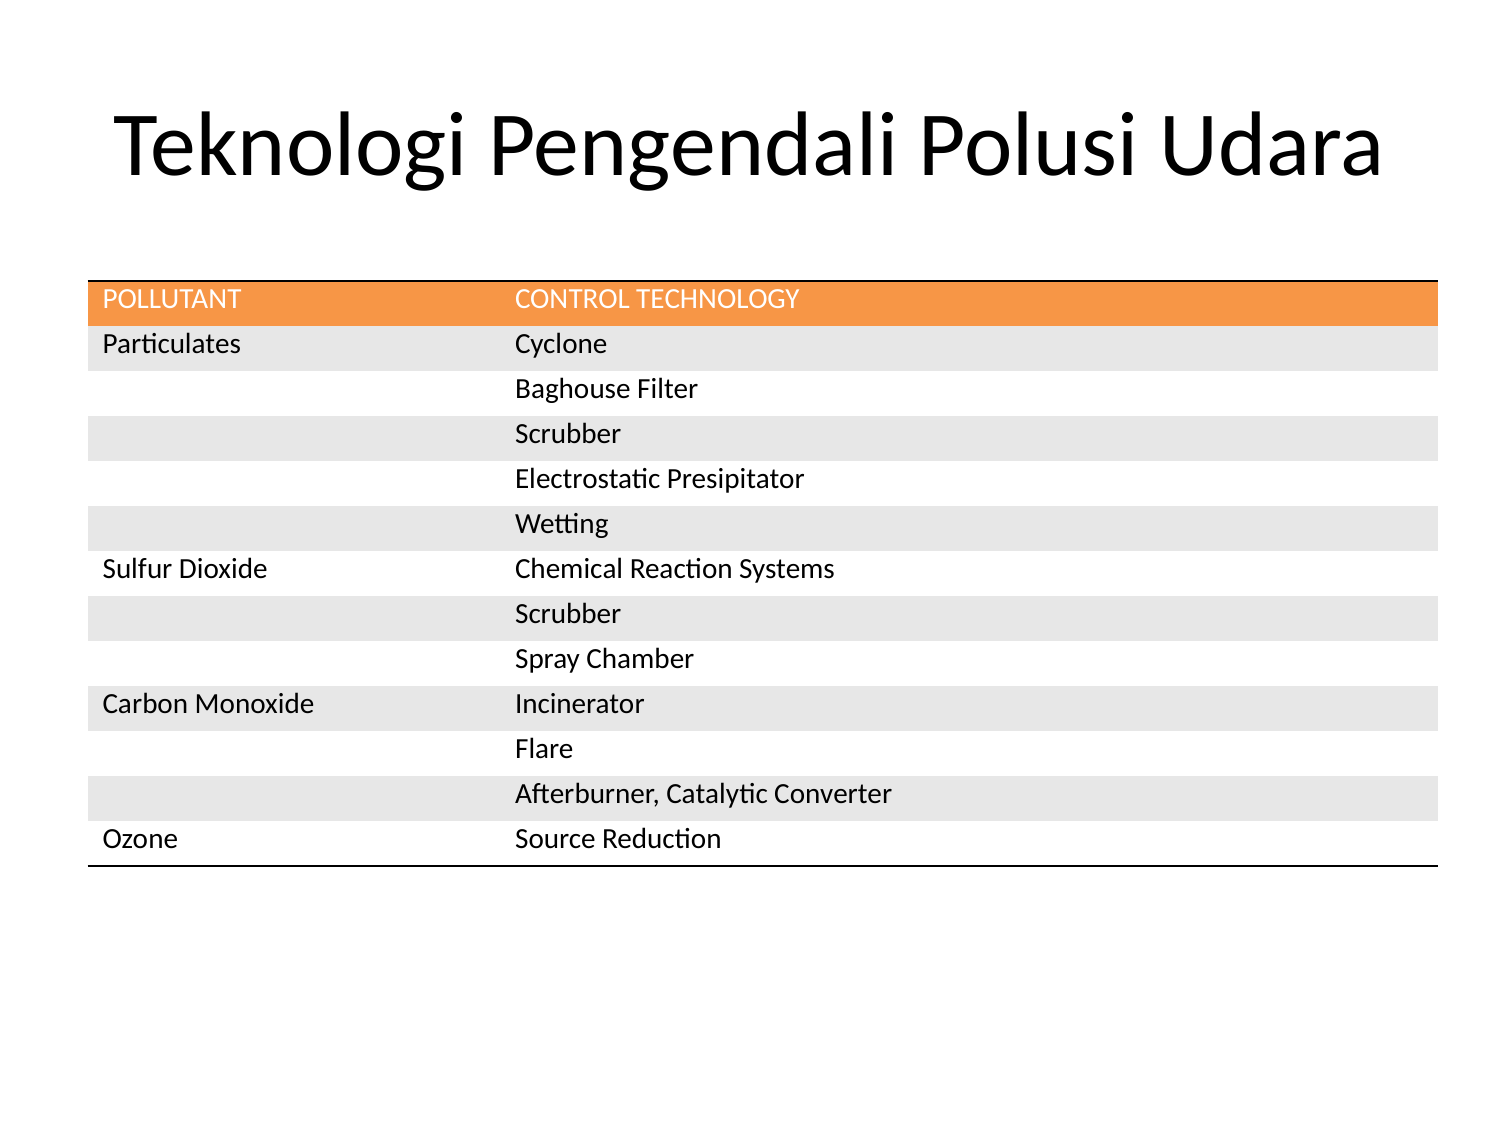

# Teknologi Pengendali Polusi Udara
| POLLUTANT | CONTROL TECHNOLOGY |
| --- | --- |
| Particulates | Cyclone |
|  | Baghouse Filter |
|  | Scrubber |
|  | Electrostatic Presipitator |
|  | Wetting |
| Sulfur Dioxide | Chemical Reaction Systems |
|  | Scrubber |
|  | Spray Chamber |
| Carbon Monoxide | Incinerator |
|  | Flare |
|  | Afterburner, Catalytic Converter |
| Ozone | Source Reduction |